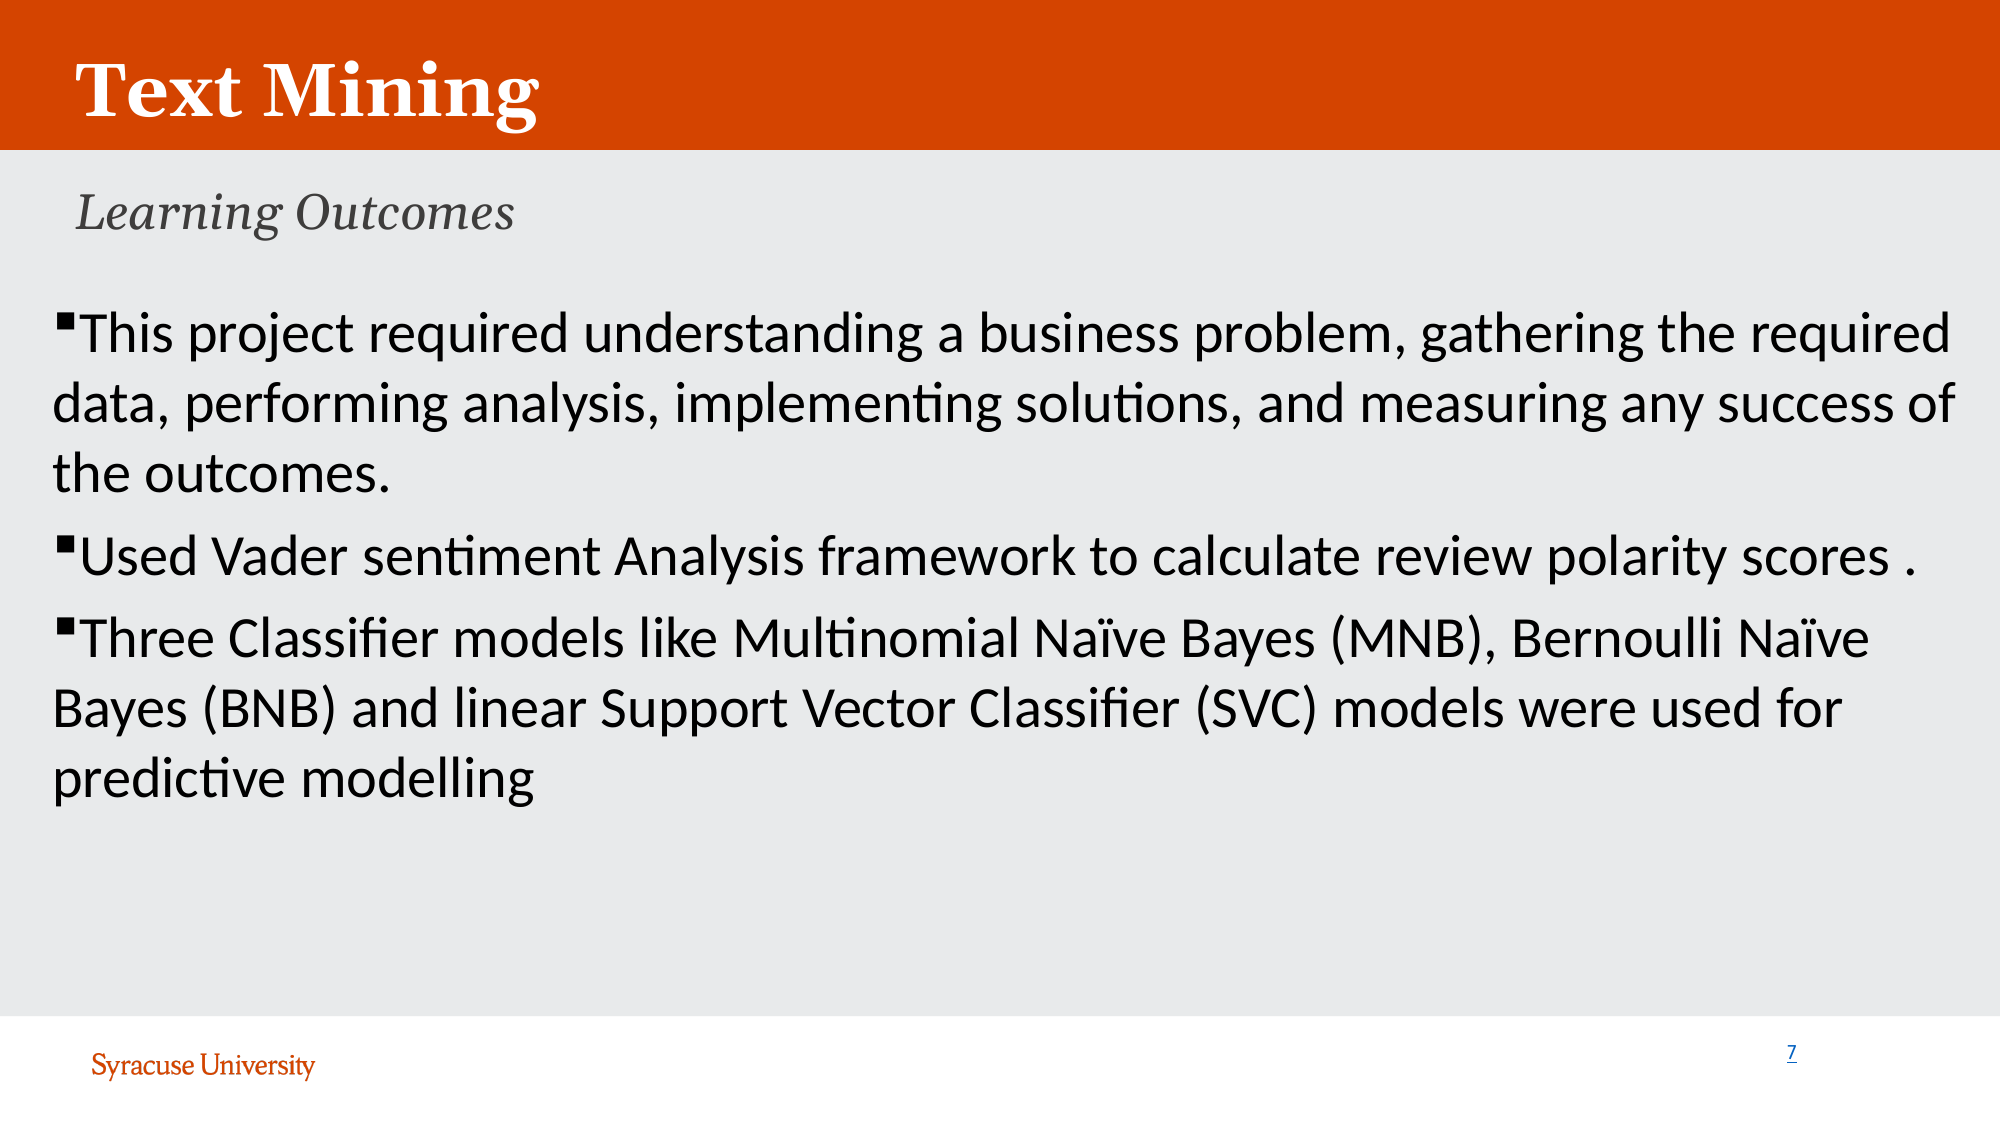

# Text Mining
Learning Outcomes
This project required understanding a business problem, gathering the required data, performing analysis, implementing solutions, and measuring any success of the outcomes.
Used Vader sentiment Analysis framework to calculate review polarity scores .
Three Classifier models like Multinomial Naïve Bayes (MNB), Bernoulli Naïve Bayes (BNB) and linear Support Vector Classifier (SVC) models were used for predictive modelling

7